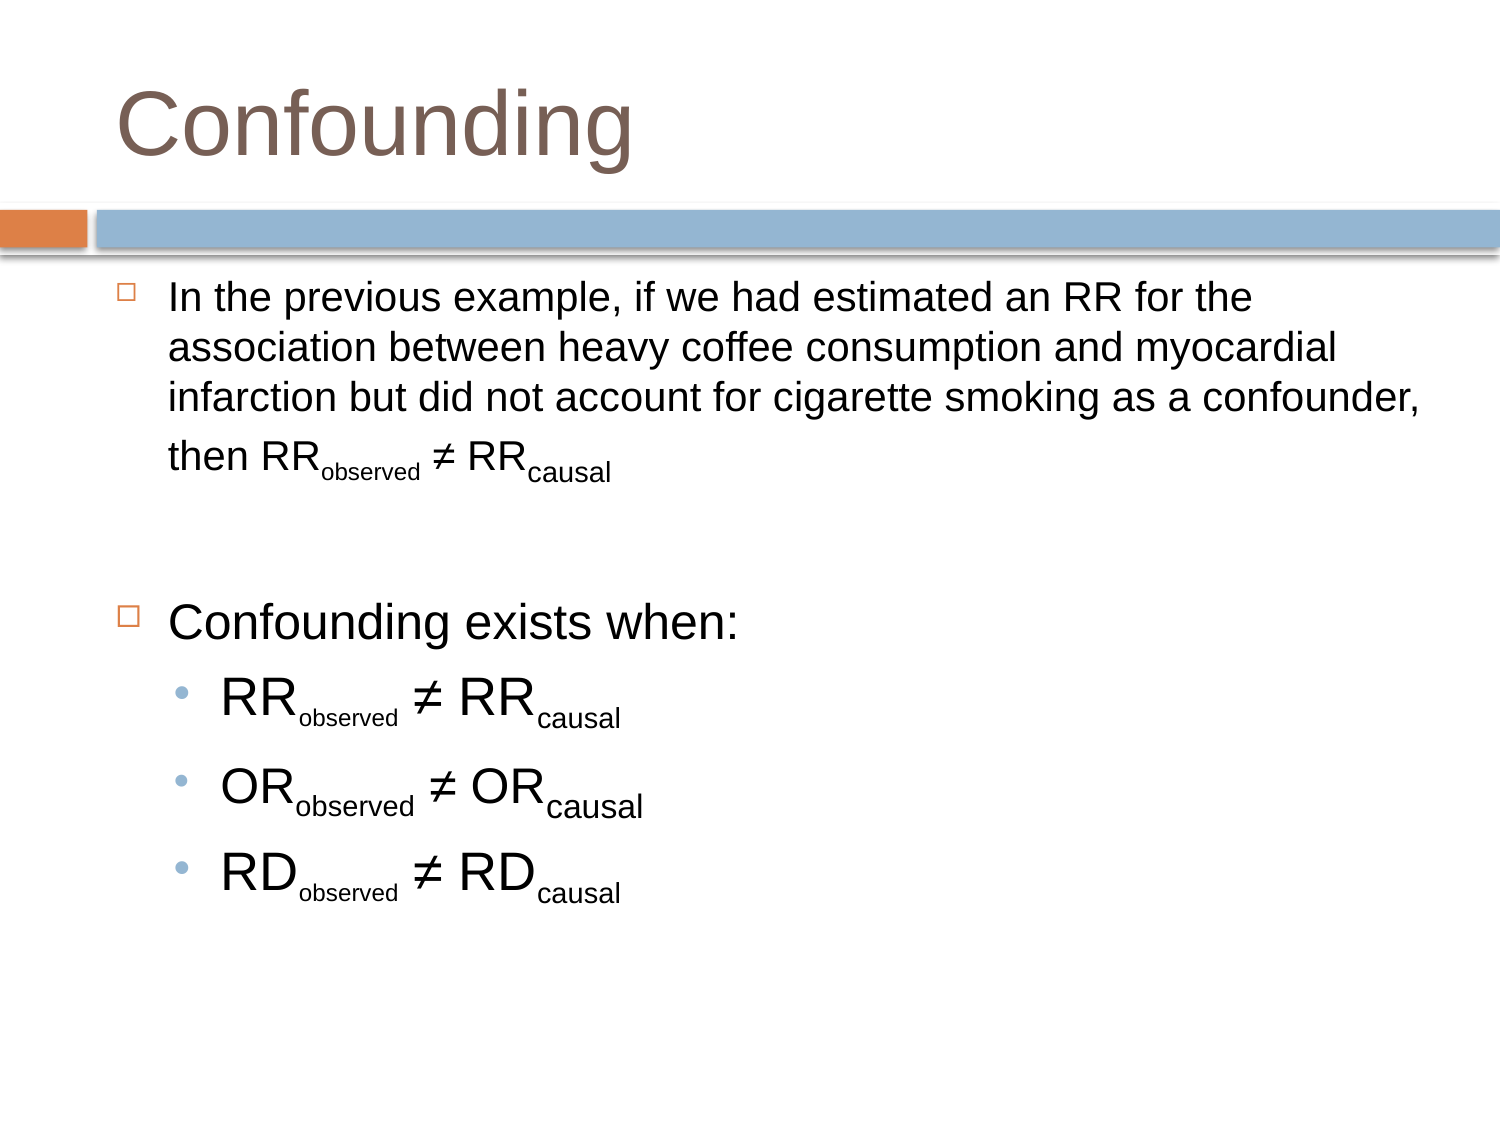

# Confounding
In the previous example, if we had estimated an RR for the association between heavy coffee consumption and myocardial infarction but did not account for cigarette smoking as a confounder, then RRobserved ≠ RRcausal

Confounding exists when:
RRobserved ≠ RRcausal
ORobserved ≠ ORcausal
RDobserved ≠ RDcausal

Confounding can be present any type of measure of association